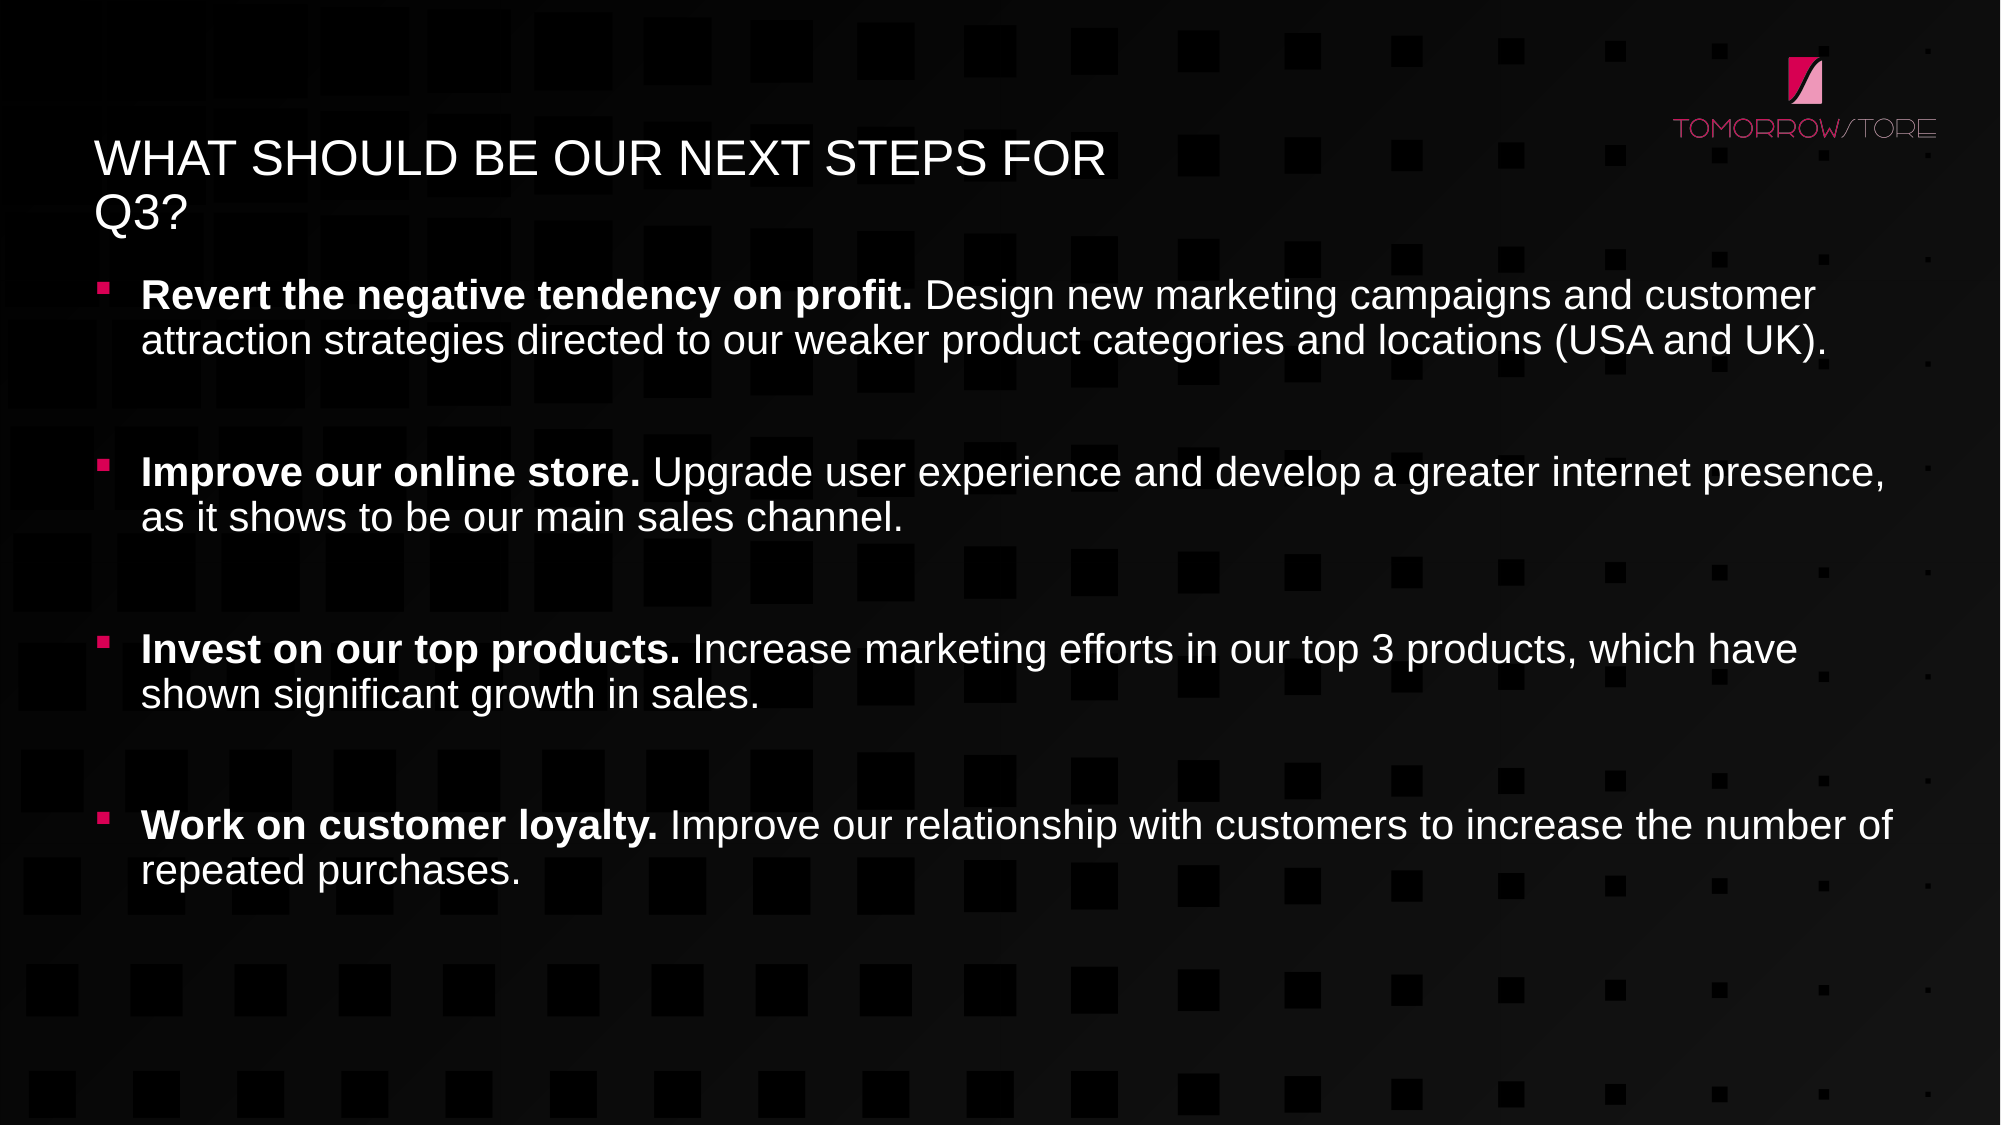

WHAT SHOULD BE OUR NEXT STEPS FOR Q3?
Revert the negative tendency on profit. Design new marketing campaigns and customer attraction strategies directed to our weaker product categories and locations (USA and UK).

Improve our online store. Upgrade user experience and develop a greater internet presence, as it shows to be our main sales channel.

Invest on our top products. Increase marketing efforts in our top 3 products, which have shown significant growth in sales.

Work on customer loyalty. Improve our relationship with customers to increase the number of repeated purchases.